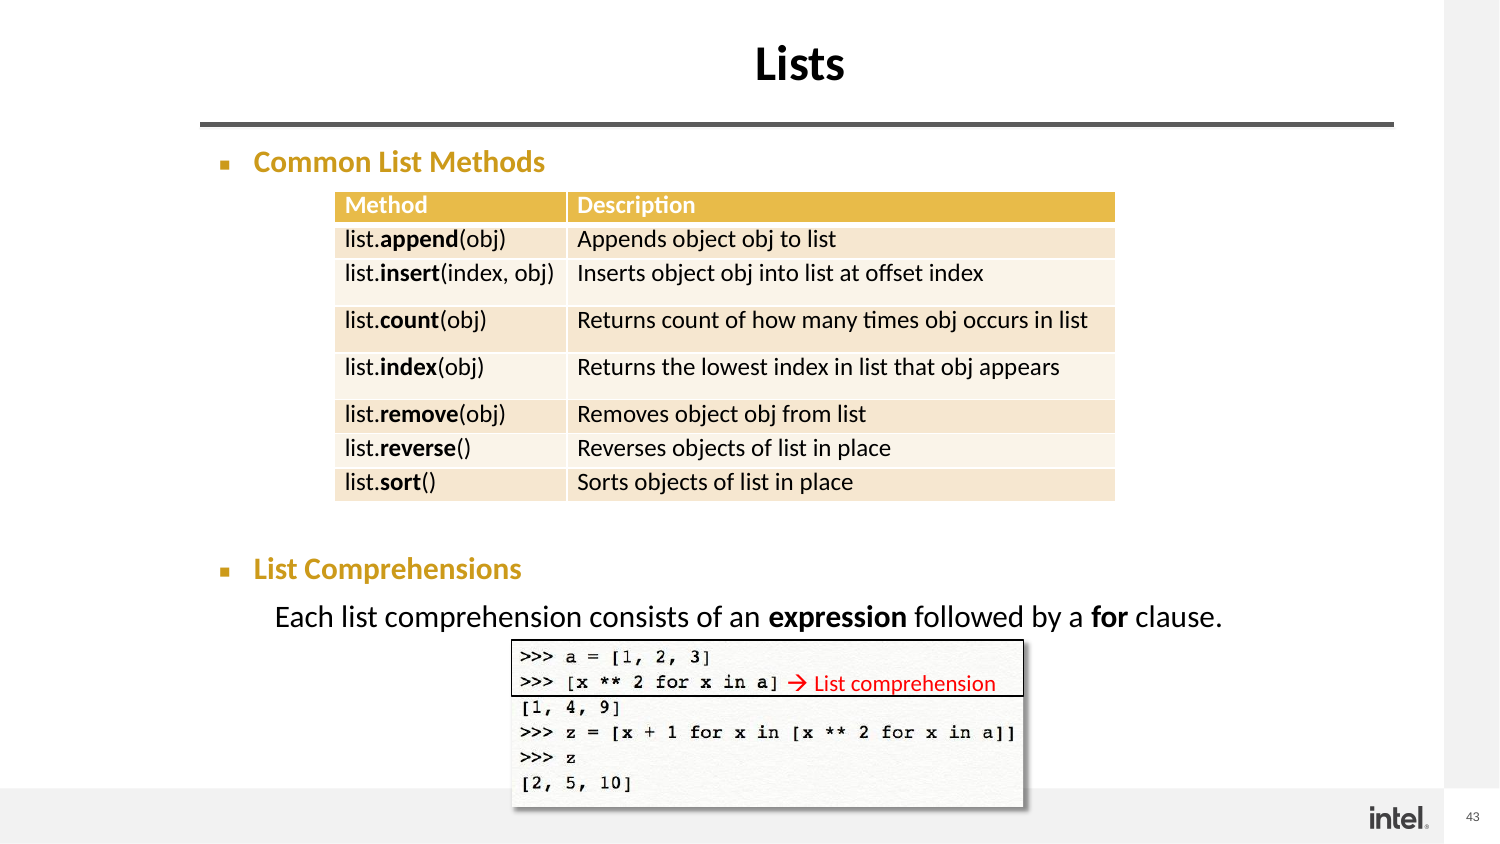

# Lists

Common List Methods
| Method | Description |
| --- | --- |
| list.append(obj) | Appends object obj to list |
| list.insert(index, obj) | Inserts object obj into list at offset index |
| list.count(obj) | Returns count of how many times obj occurs in list |
| list.index(obj) | Returns the lowest index in list that obj appears |
| list.remove(obj) | Removes object obj from list |
| list.reverse() | Reverses objects of list in place |
| list.sort() | Sorts objects of list in place |
List Comprehensions
Each list comprehension consists of an expression followed by a for clause.

🡪 List comprehension